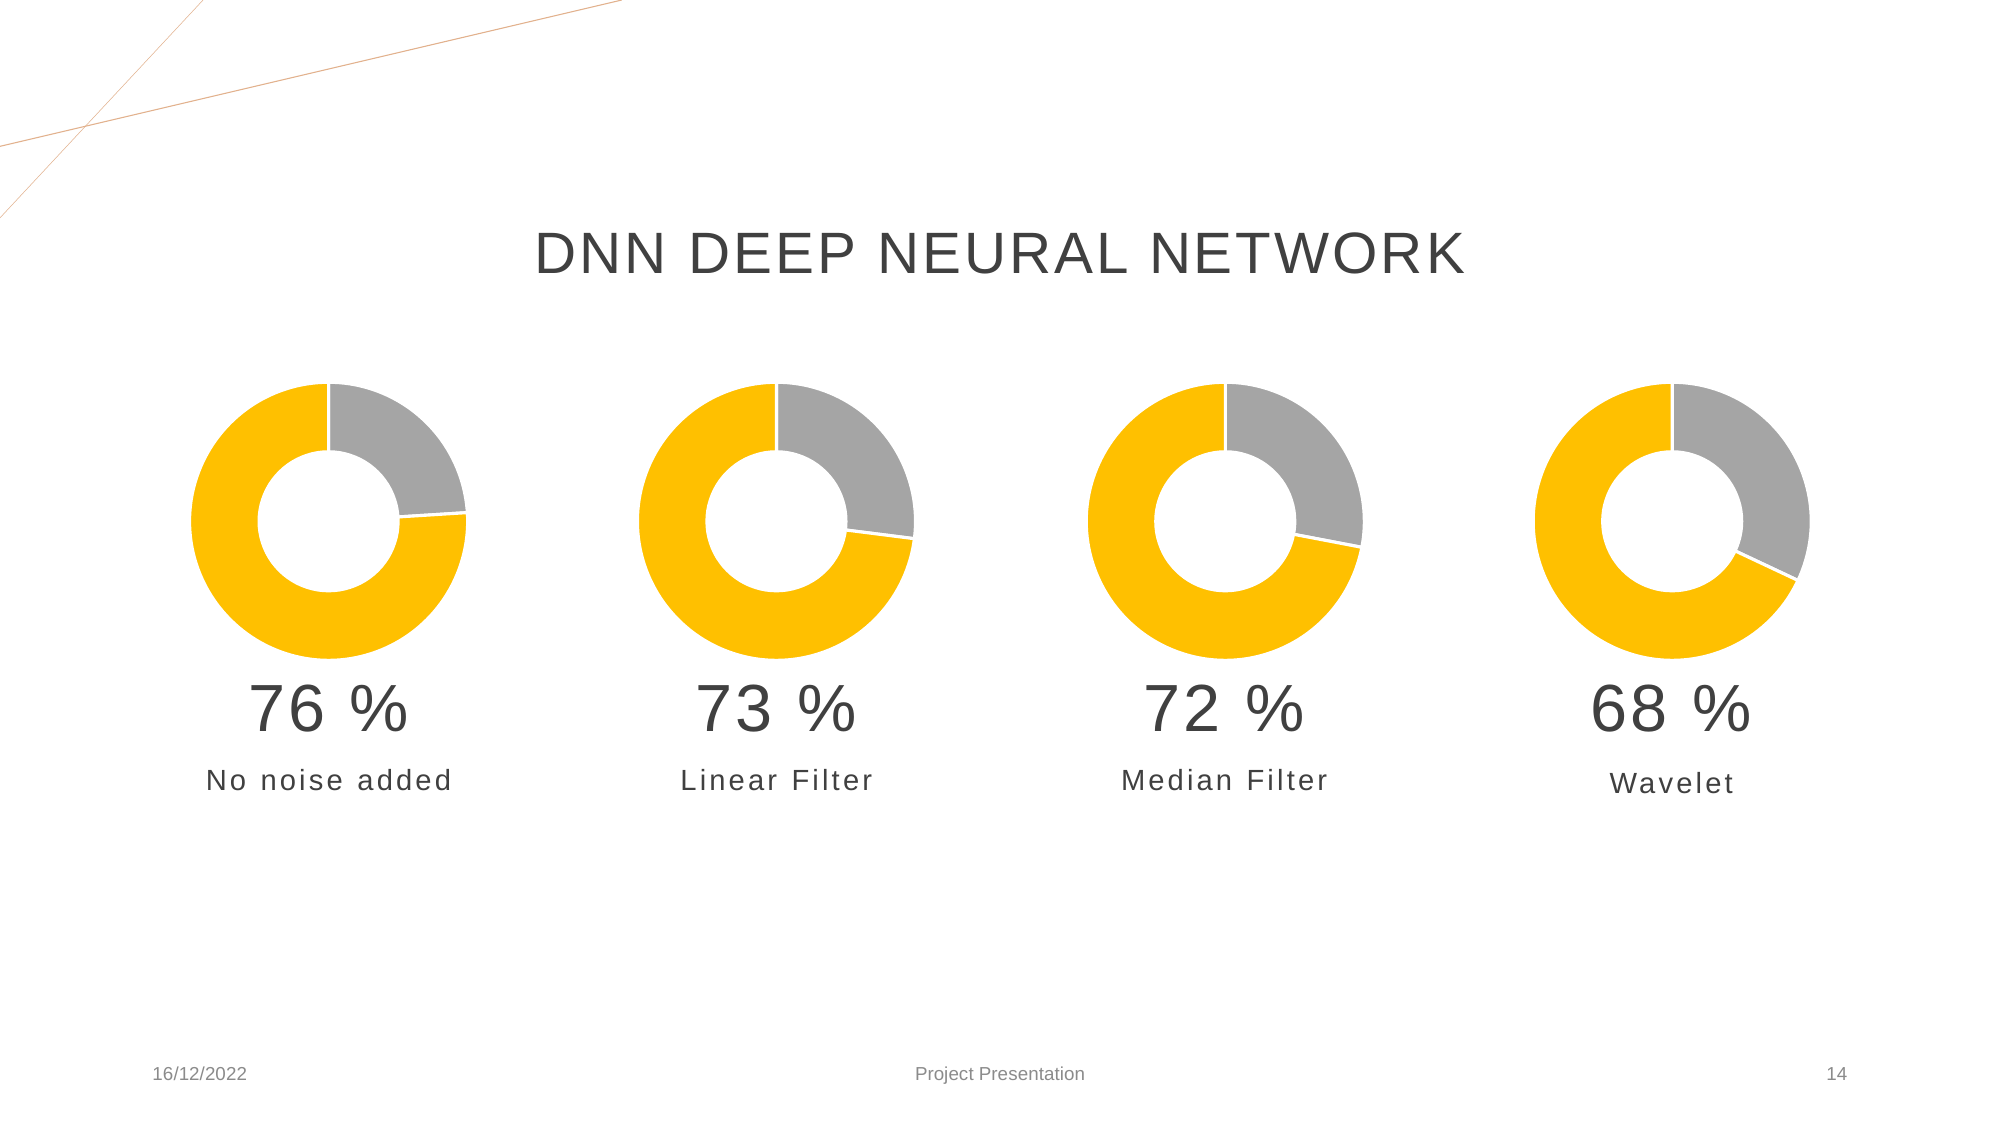

# DNN Deep Neural Network

### Chart

| Category | Ventes |
|---|---|
| 1er trim. | 0.0 |
| 2e trim. | 0.0 |
| 3e trim. | 28.0 |
| 4e trim. | 72.0 |

### Chart

| Category | Ventes |
|---|---|
| 1er trim. | 0.0 |
| 2e trim. | 0.0 |
| 3e trim. | 32.0 |
| 4e trim. | 68.0 |

### Chart

| Category | Ventes |
|---|---|
| 1er trim. | 0.0 |
| 2e trim. | 0.0 |
| 3e trim. | 27.0 |
| 4e trim. | 73.0 |

### Chart

| Category | Ventes |
|---|---|
| 1er trim. | 0.0 |
| 2e trim. | 0.0 |
| 3e trim. | 24.0 |
| 4e trim. | 76.0 |
68 %
76 %
73 %
72 %
No noise added
Linear Filter
Median Filter
Wavelet
16/12/2022
Project Presentation
14